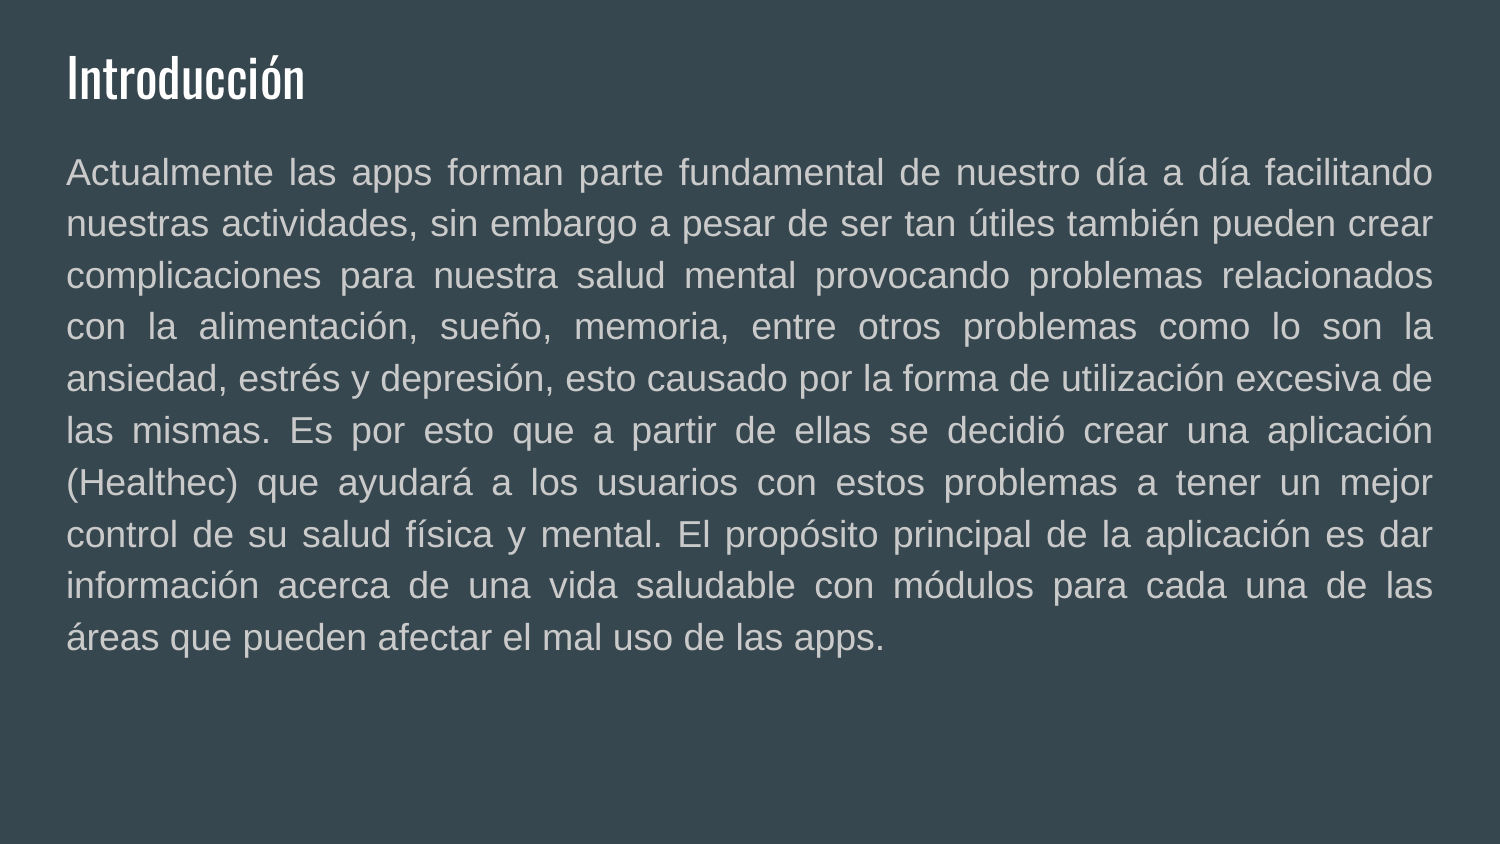

# Introducción
Actualmente las apps forman parte fundamental de nuestro día a día facilitando nuestras actividades, sin embargo a pesar de ser tan útiles también pueden crear complicaciones para nuestra salud mental provocando problemas relacionados con la alimentación, sueño, memoria, entre otros problemas como lo son la ansiedad, estrés y depresión, esto causado por la forma de utilización excesiva de las mismas. Es por esto que a partir de ellas se decidió crear una aplicación (Healthec) que ayudará a los usuarios con estos problemas a tener un mejor control de su salud física y mental. El propósito principal de la aplicación es dar información acerca de una vida saludable con módulos para cada una de las áreas que pueden afectar el mal uso de las apps.